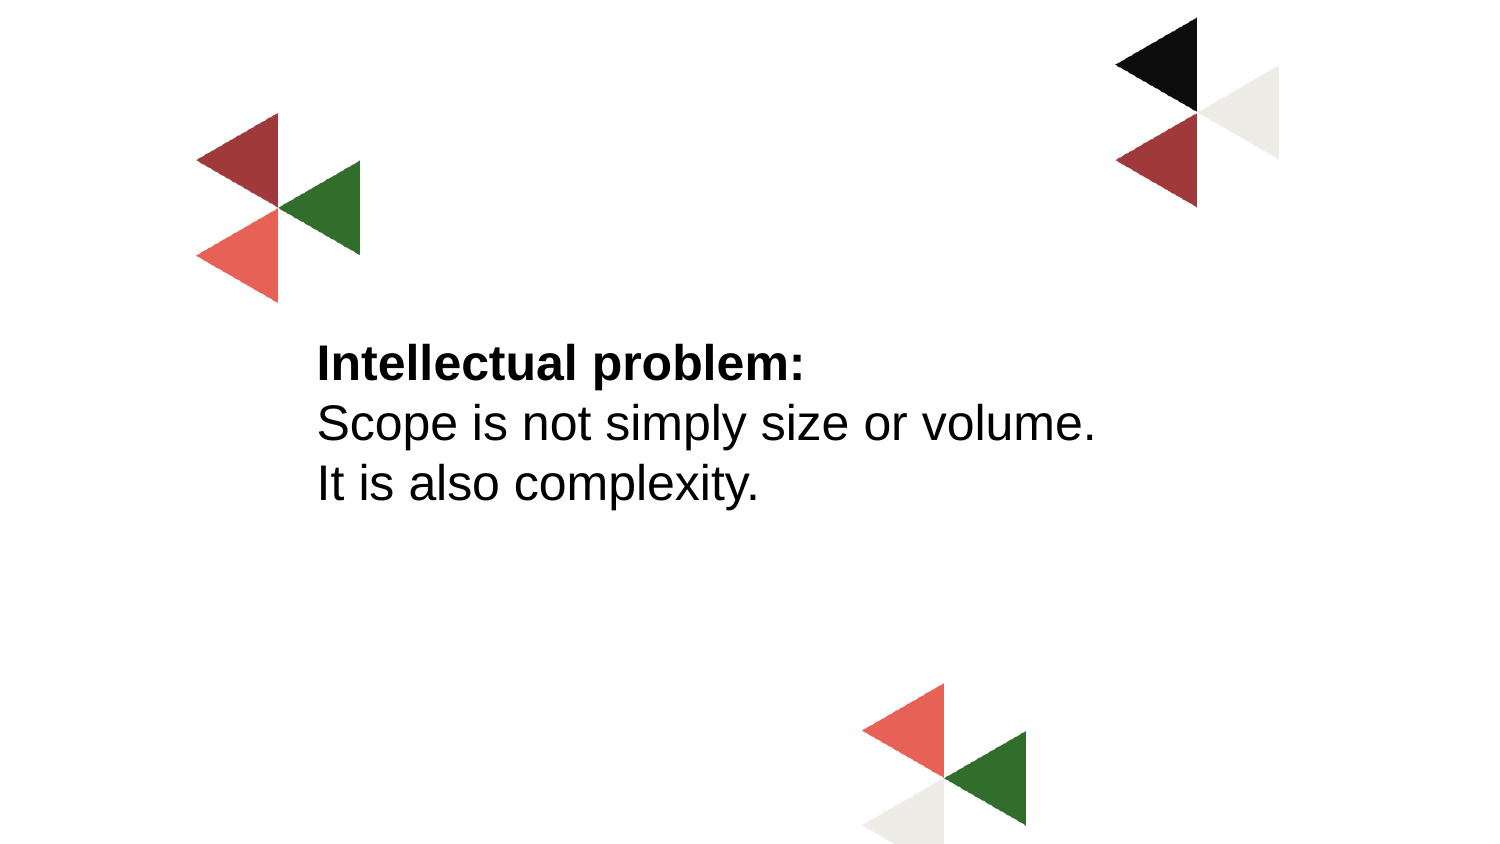

Intellectual problem:
Scope is not simply size or volume.
It is also complexity.